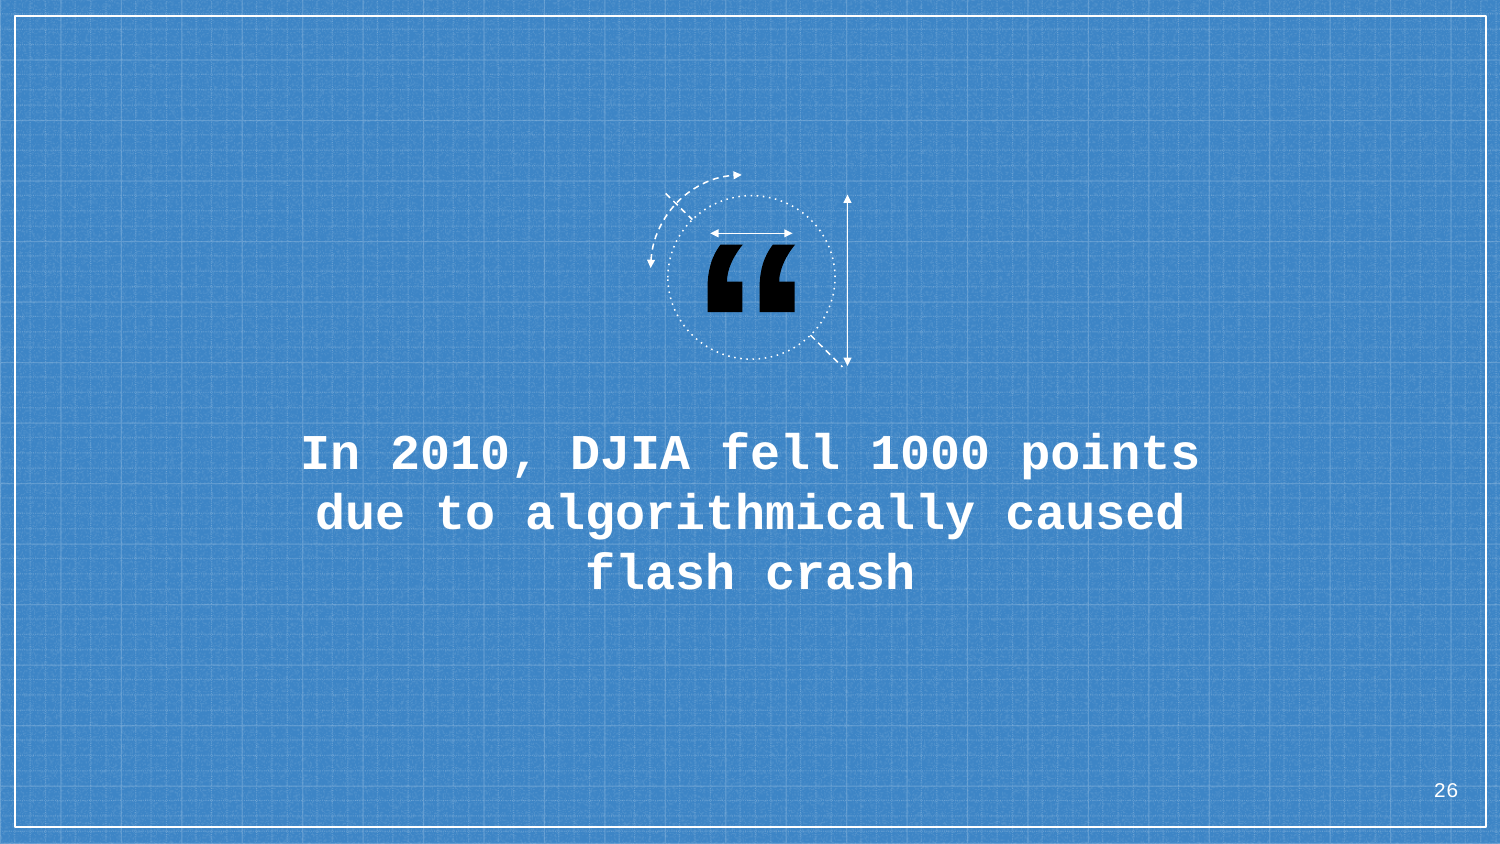

In 2010, DJIA fell 1000 points due to algorithmically caused flash crash
26